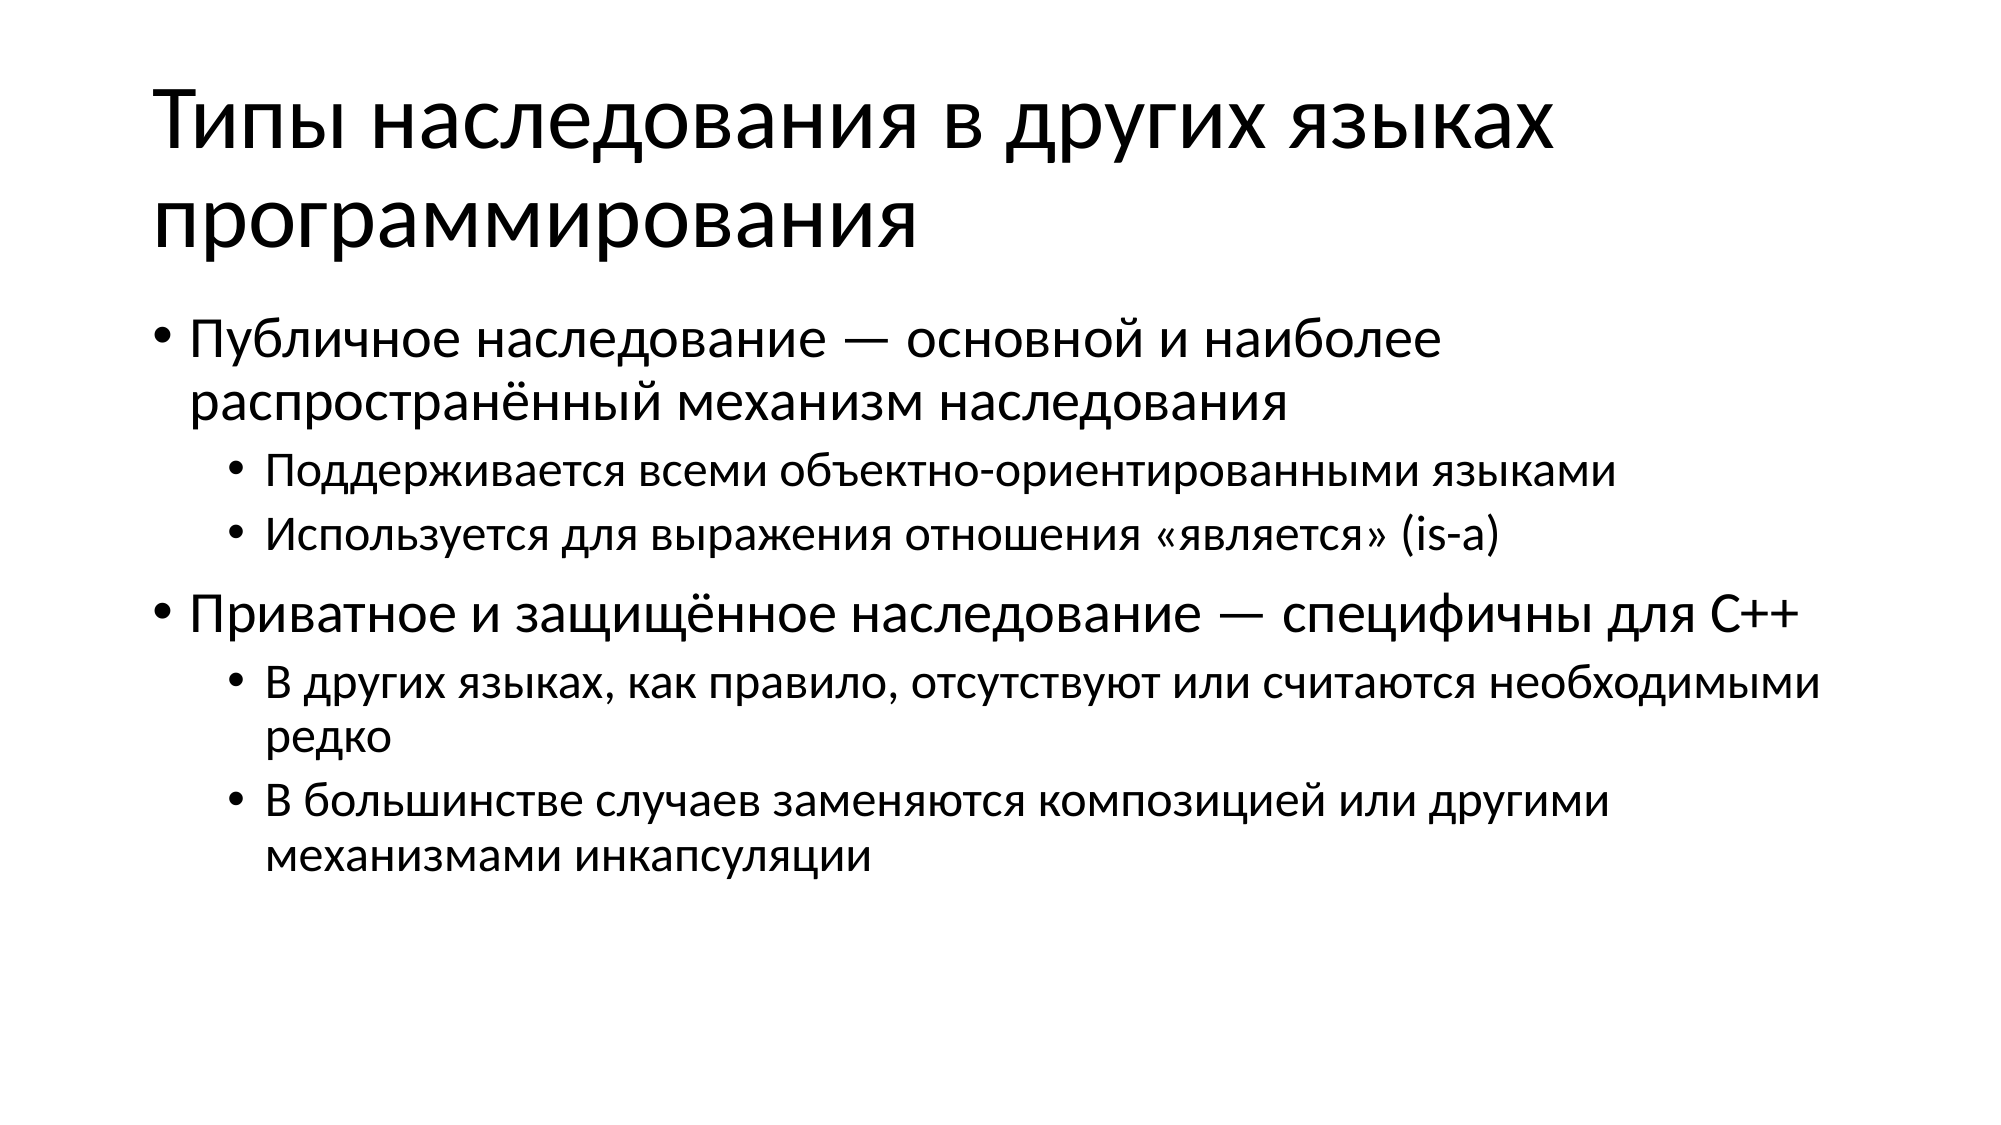

# Типы наследования в других языках программирования
Публичное наследование — основной и наиболее распространённый механизм наследования
Поддерживается всеми объектно-ориентированными языками
Используется для выражения отношения «является» (is-a)
Приватное и защищённое наследование — специфичны для C++
В других языках, как правило, отсутствуют или считаются необходимыми редко
В большинстве случаев заменяются композицией или другими механизмами инкапсуляции